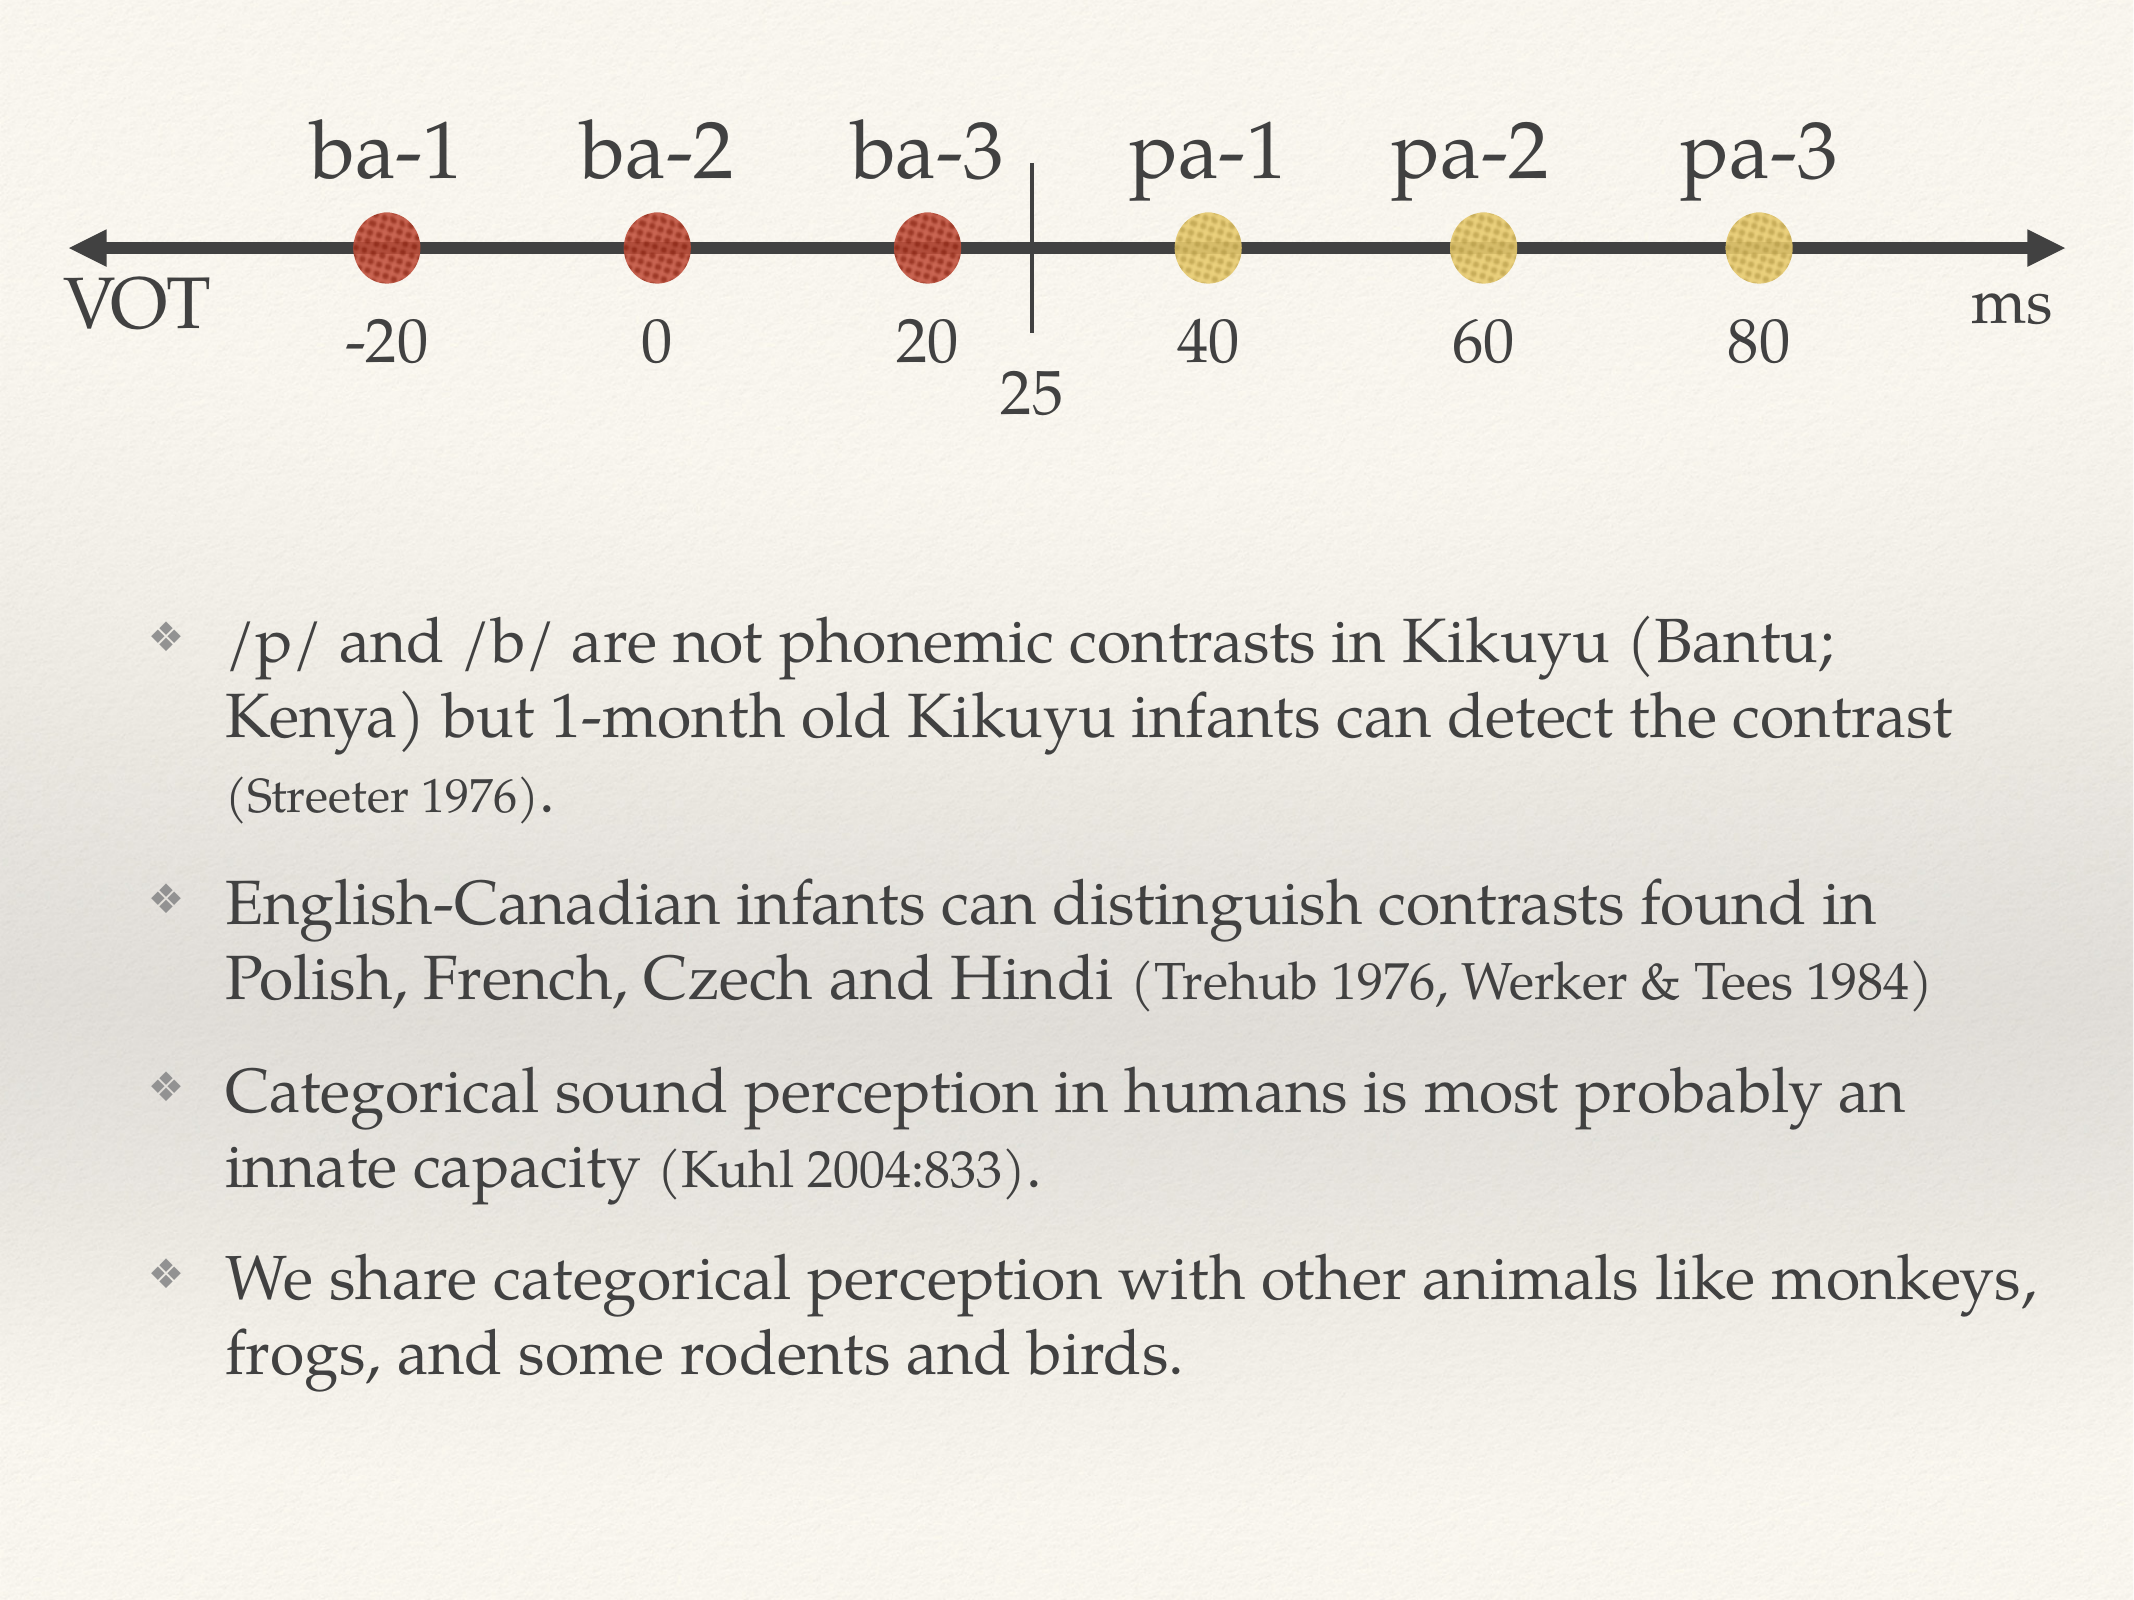

ba-1
ba-2
ba-3
pa-1
pa-2
pa-3

VOT

ms
-20
0
20
40
60
80
25
/p/ and /b/ are not phonemic contrasts in Kikuyu (Bantu; Kenya) but 1-month old Kikuyu infants can detect the contrast (Streeter 1976).
English-Canadian infants can distinguish contrasts found in Polish, French, Czech and Hindi (Trehub 1976, Werker & Tees 1984)
Categorical sound perception in humans is most probably an innate capacity (Kuhl 2004:833).
We share categorical perception with other animals like monkeys, frogs, and some rodents and birds.